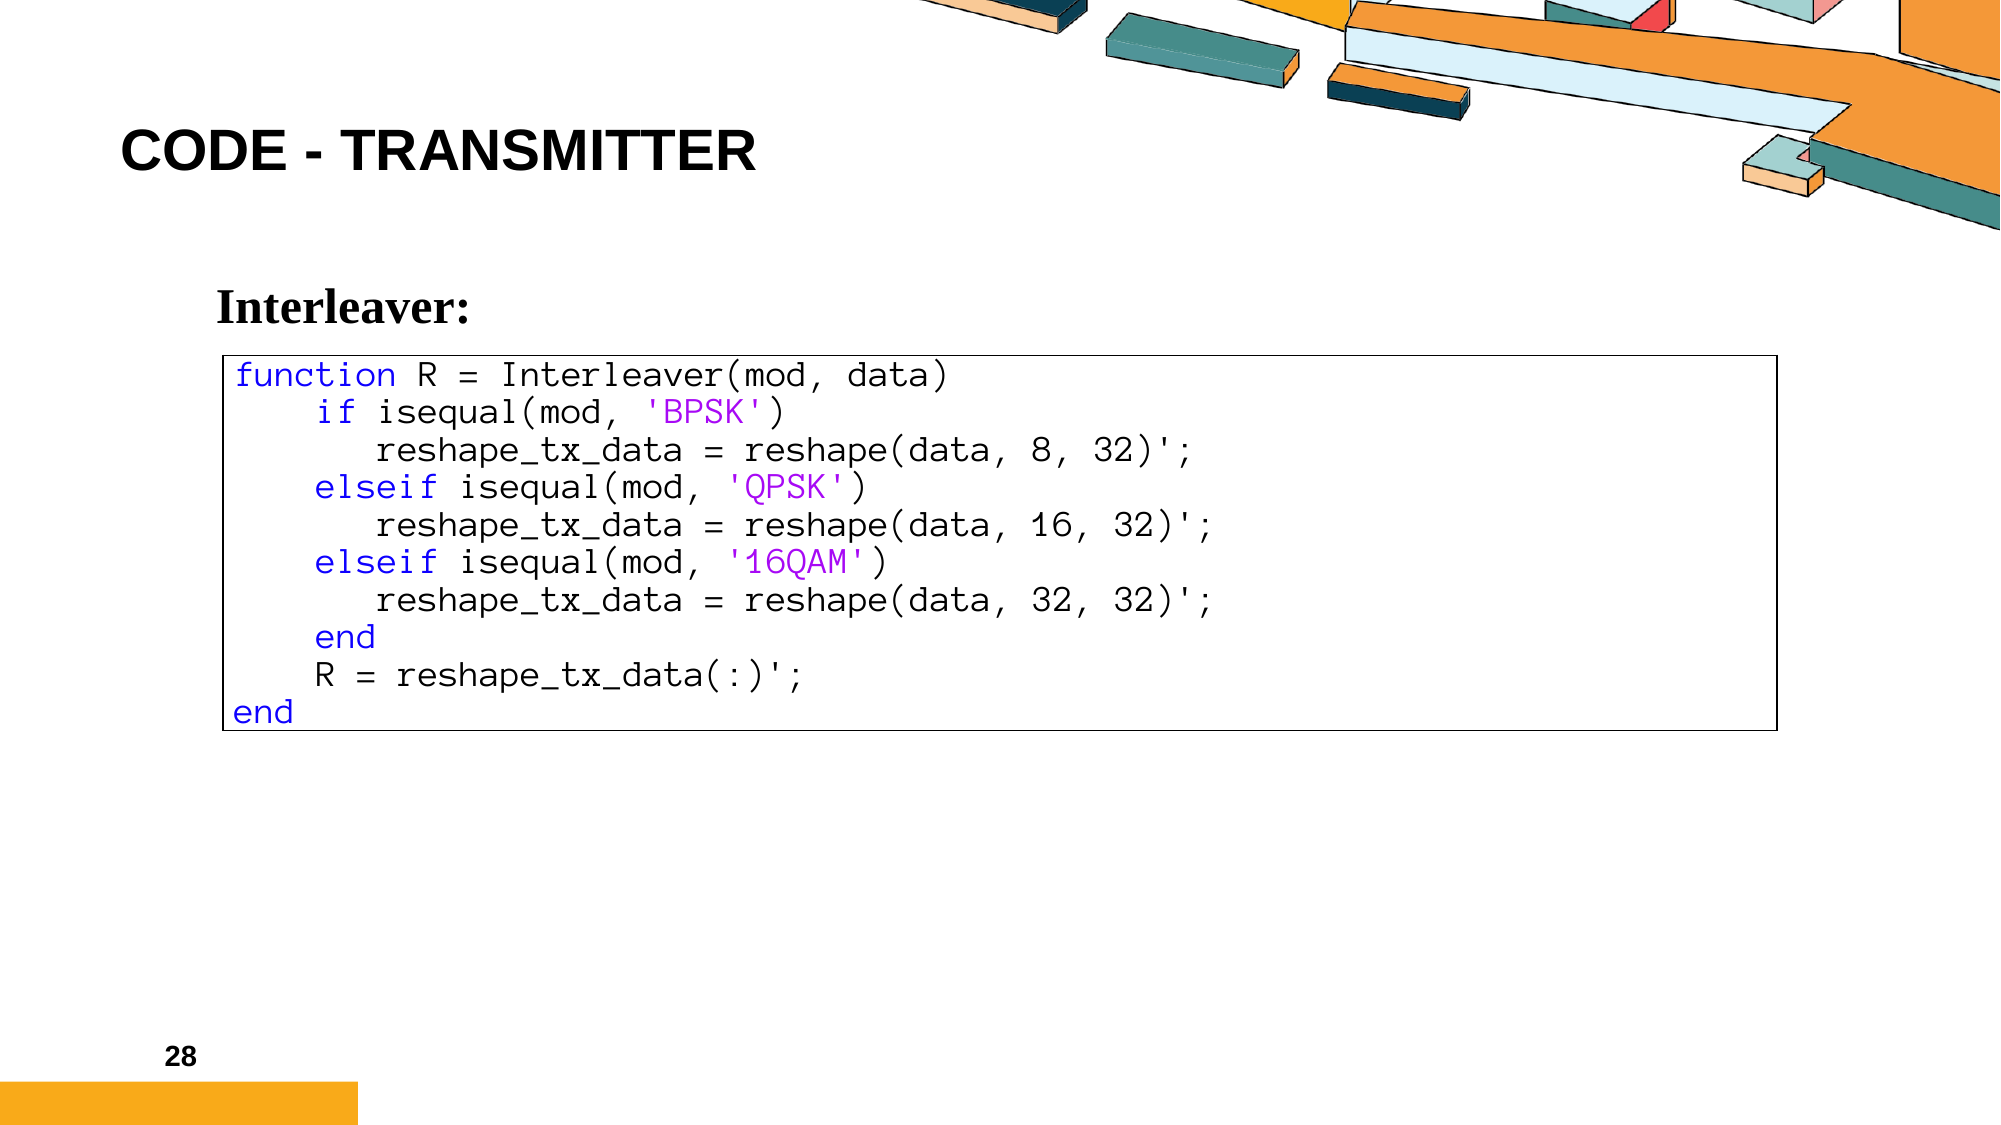

# Code - Transmitter
Interleaver:
| function R = Interleaver(mod, data) if isequal(mod, 'BPSK') reshape\_tx\_data = reshape(data, 8, 32)'; elseif isequal(mod, 'QPSK') reshape\_tx\_data = reshape(data, 16, 32)'; elseif isequal(mod, '16QAM') reshape\_tx\_data = reshape(data, 32, 32)'; end R = reshape\_tx\_data(:)'; end |
| --- |
28